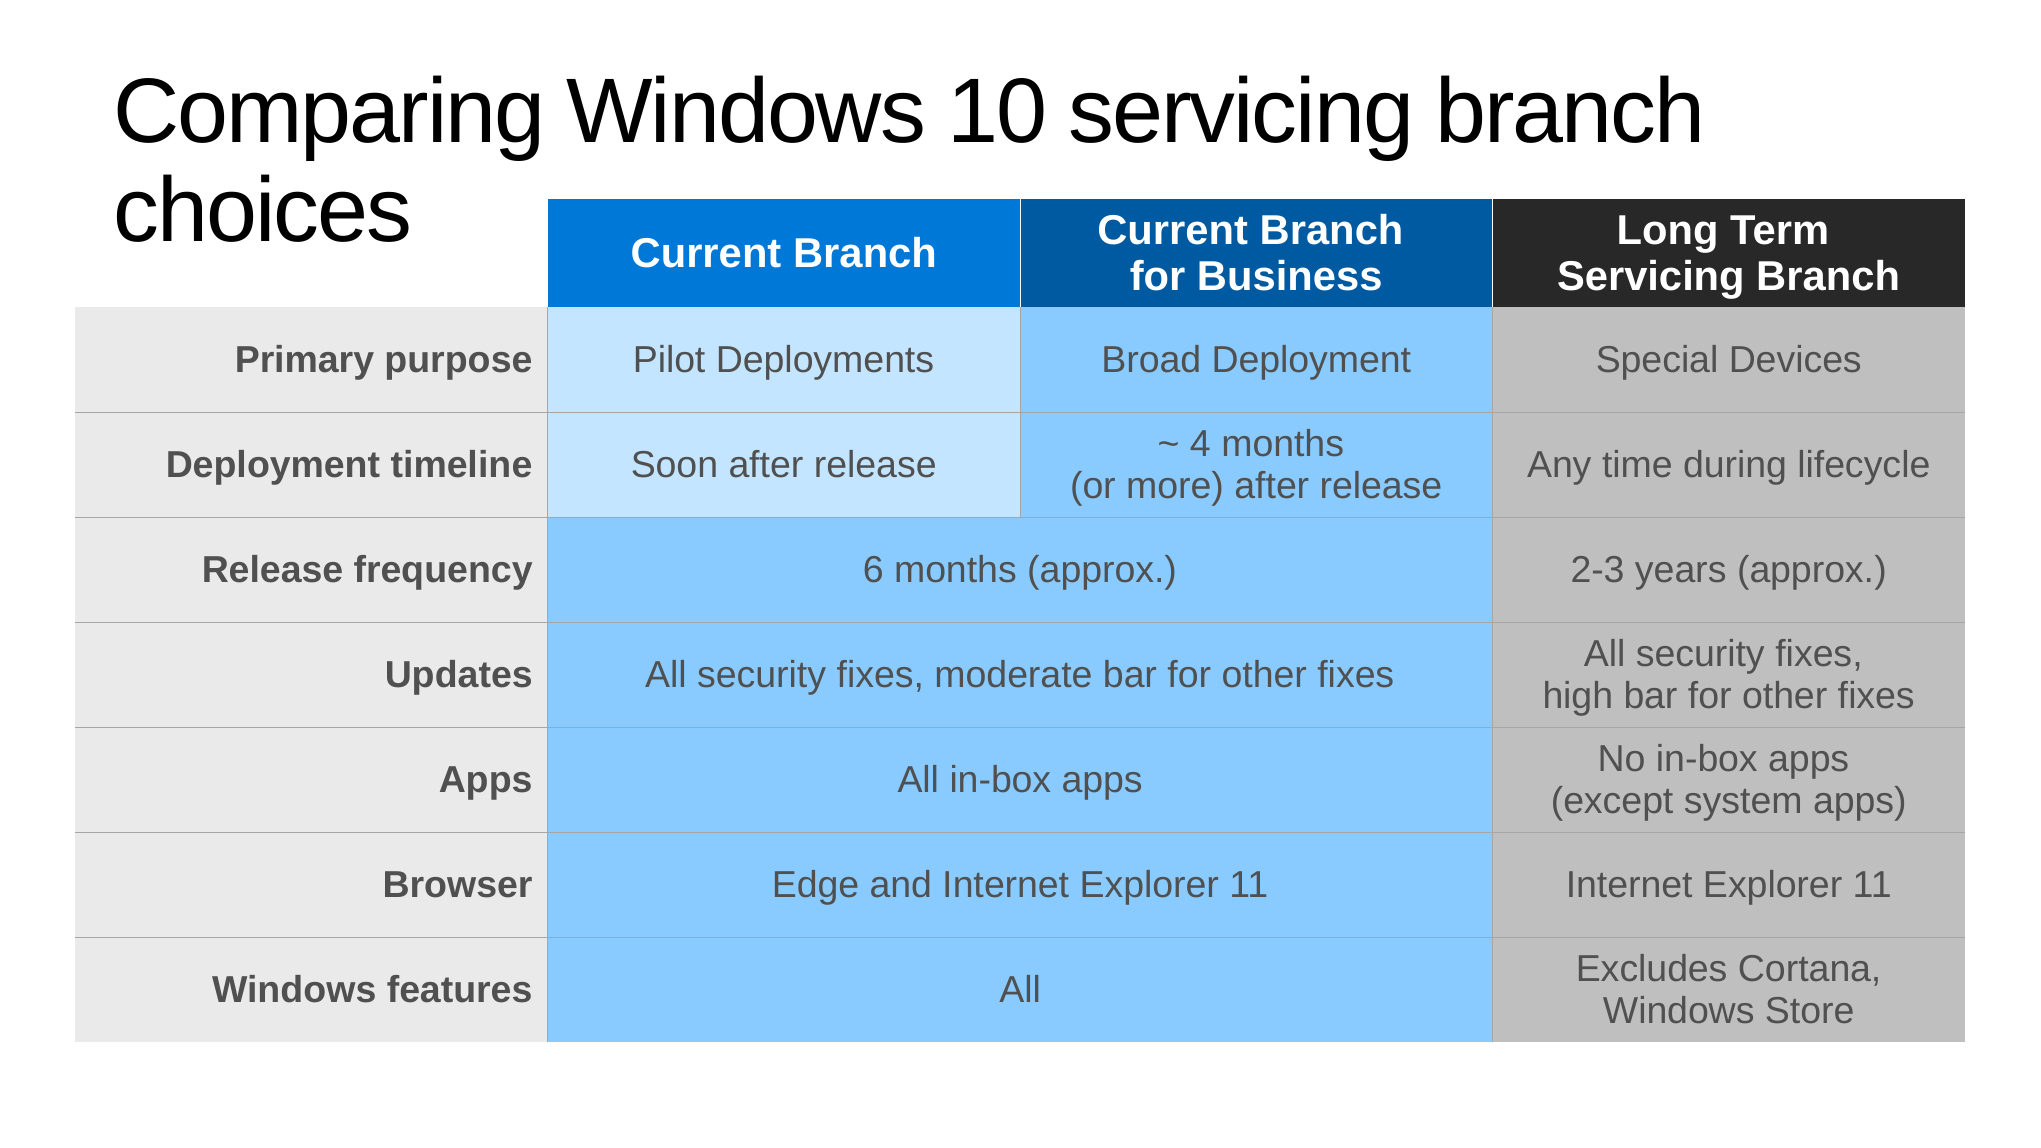

Comparing Windows 10 servicing branch choices
|  | Current Branch | Current Branch for Business | Long Term Servicing Branch |
| --- | --- | --- | --- |
| Primary purpose | Pilot Deployments | Broad Deployment | Special Devices |
| Deployment timeline | Soon after release | ~ 4 months (or more) after release | Any time during lifecycle |
| Release frequency | 6 months (approx.) |  | 2-3 years (approx.) |
| Updates | All security fixes, moderate bar for other fixes |  | All security fixes, high bar for other fixes |
| Apps | All in-box apps |  | No in-box apps (except system apps) |
| Browser | Edge and Internet Explorer 11 |  | Internet Explorer 11 |
| Windows features | All |  | Excludes Cortana, Windows Store |